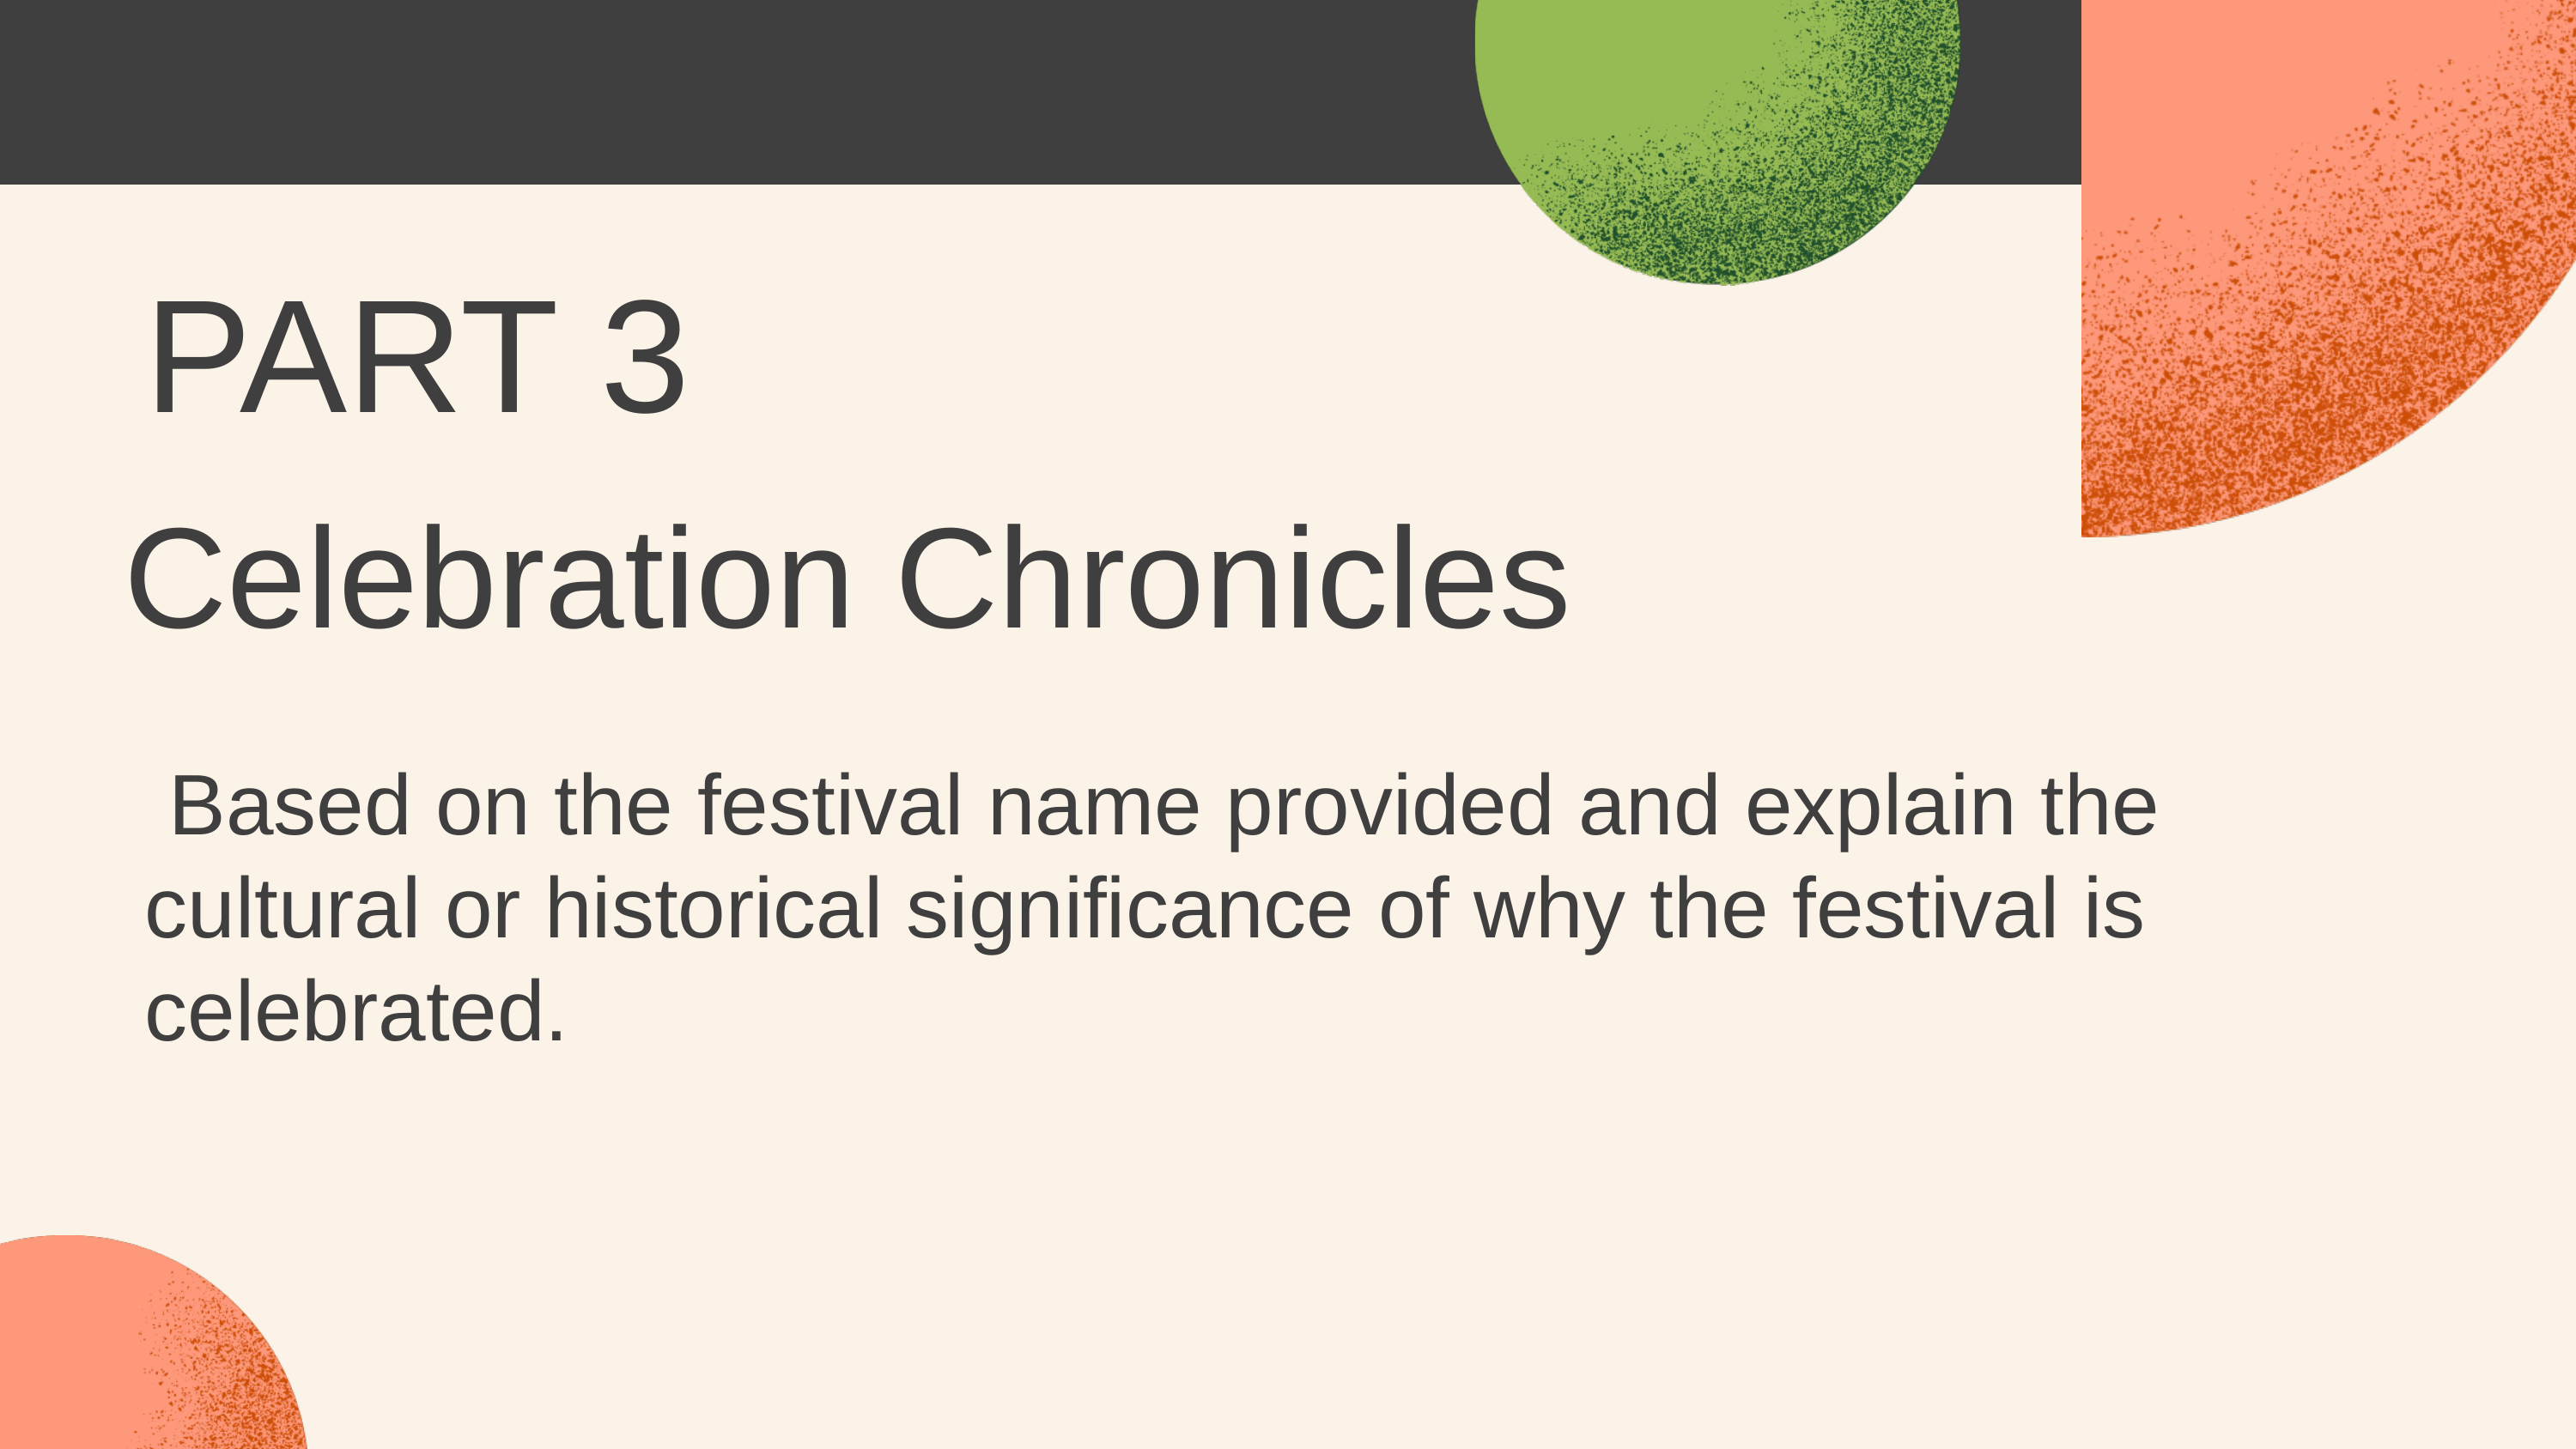

PART 3
Celebration Chronicles
 Based on the festival name provided and explain the cultural or historical significance of why the festival is celebrated.